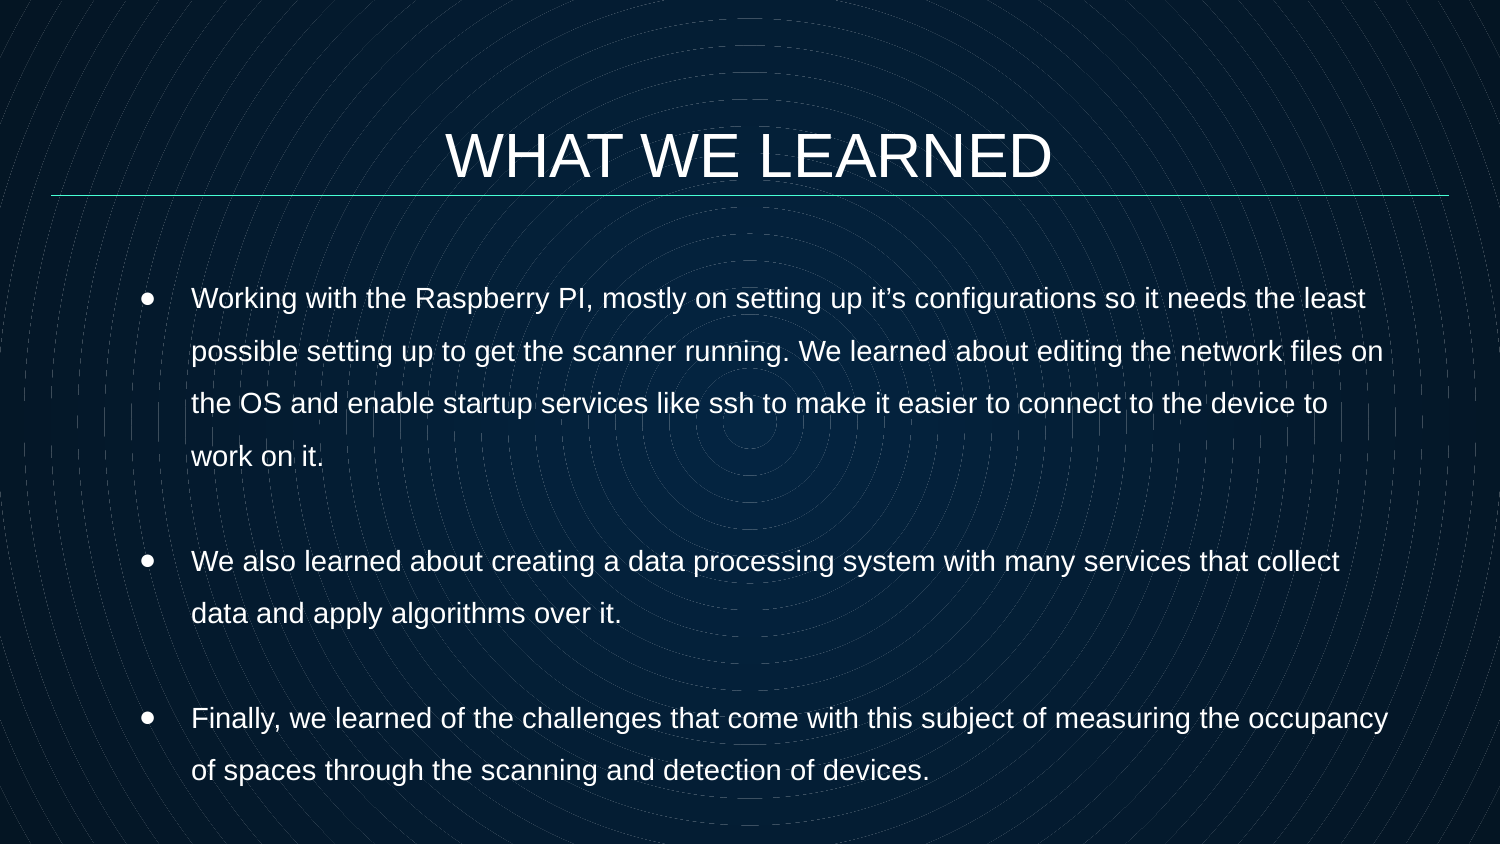

# WHAT WE LEARNED
Working with the Raspberry PI, mostly on setting up it’s configurations so it needs the least possible setting up to get the scanner running. We learned about editing the network files on the OS and enable startup services like ssh to make it easier to connect to the device to work on it.

We also learned about creating a data processing system with many services that collect data and apply algorithms over it.

Finally, we learned of the challenges that come with this subject of measuring the occupancy of spaces through the scanning and detection of devices.